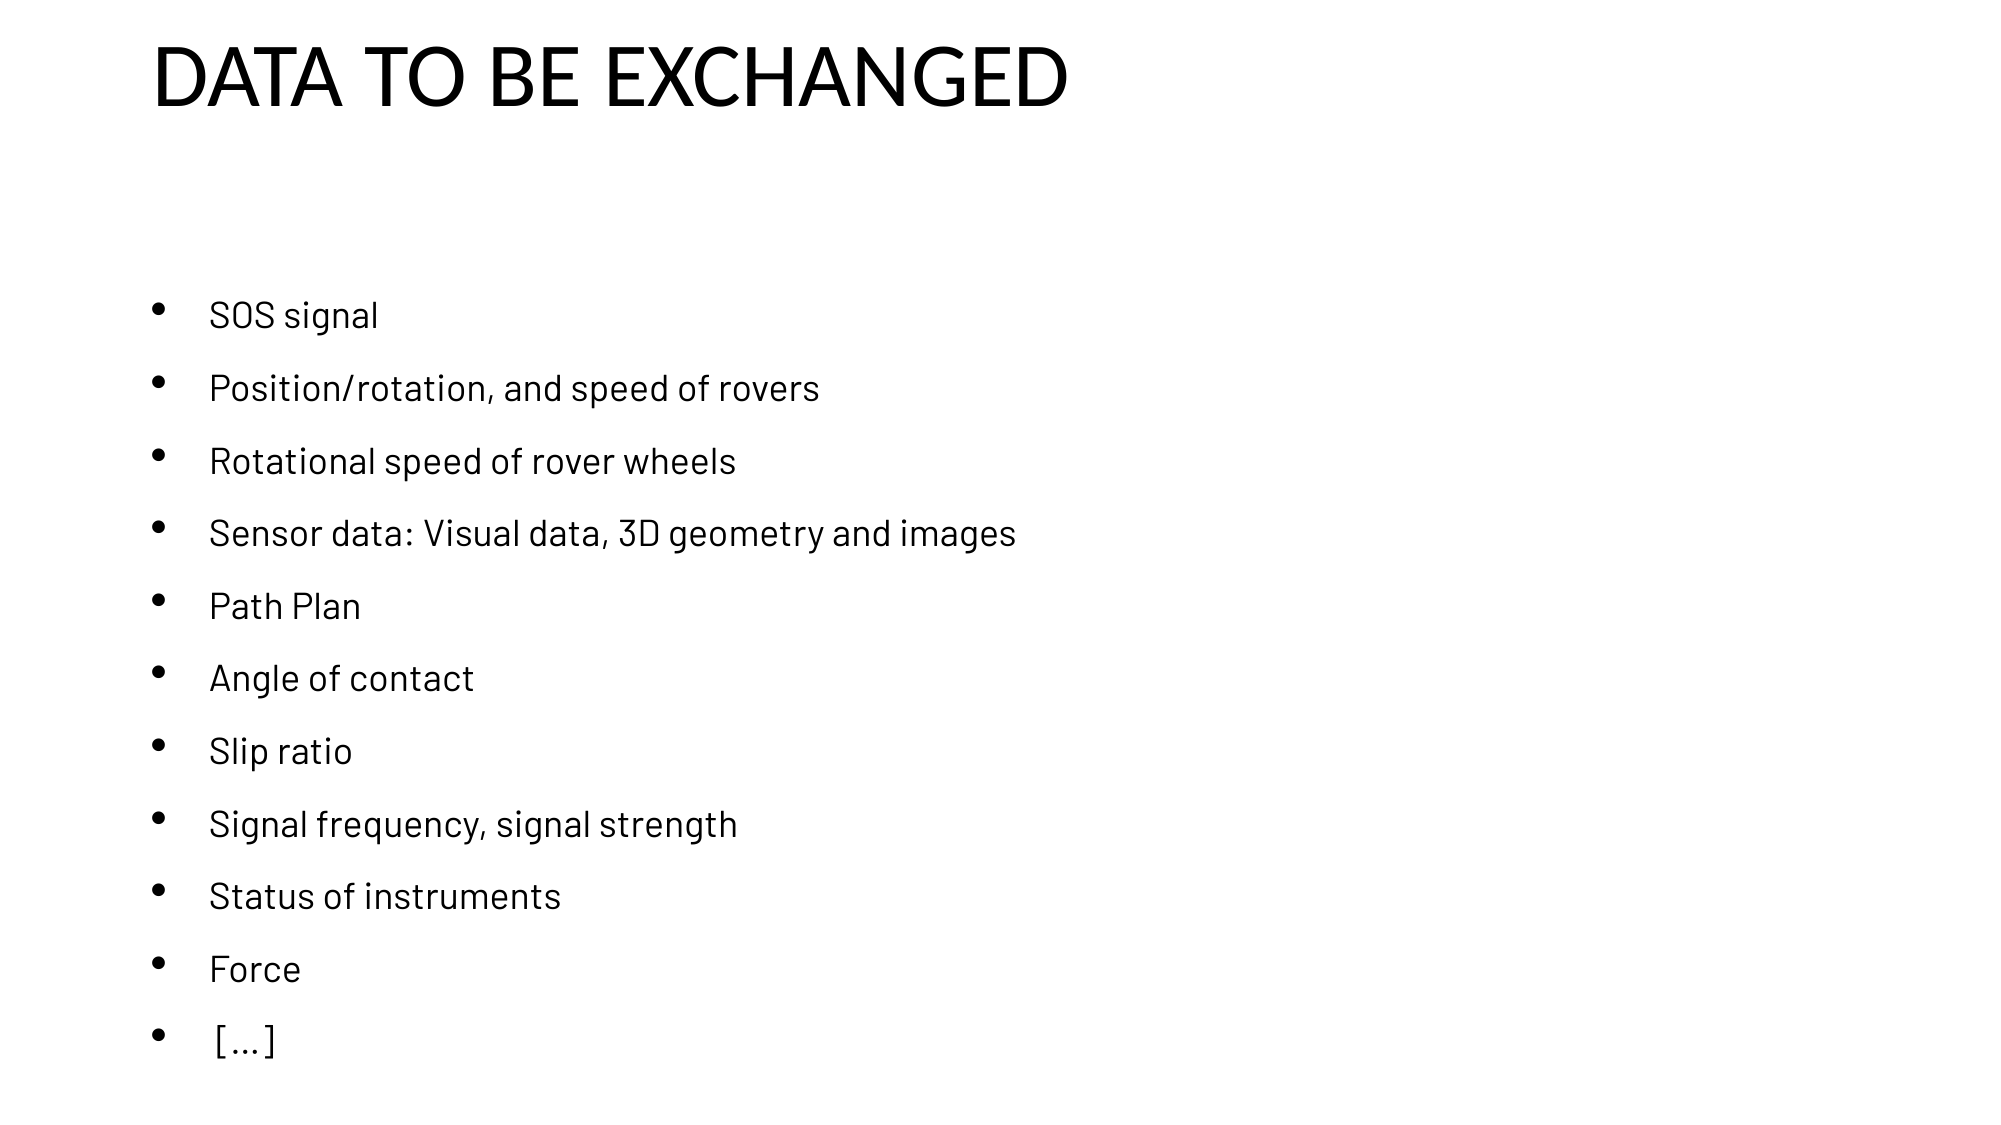

# DATA TO BE EXCHANGED
SOS signal
Position/rotation, and speed of rovers
Rotational speed of rover wheels
Sensor data: Visual data, 3D geometry and images
Path Plan
Angle of contact
Slip ratio
Signal frequency, signal strength
Status of instruments
Force
 […]